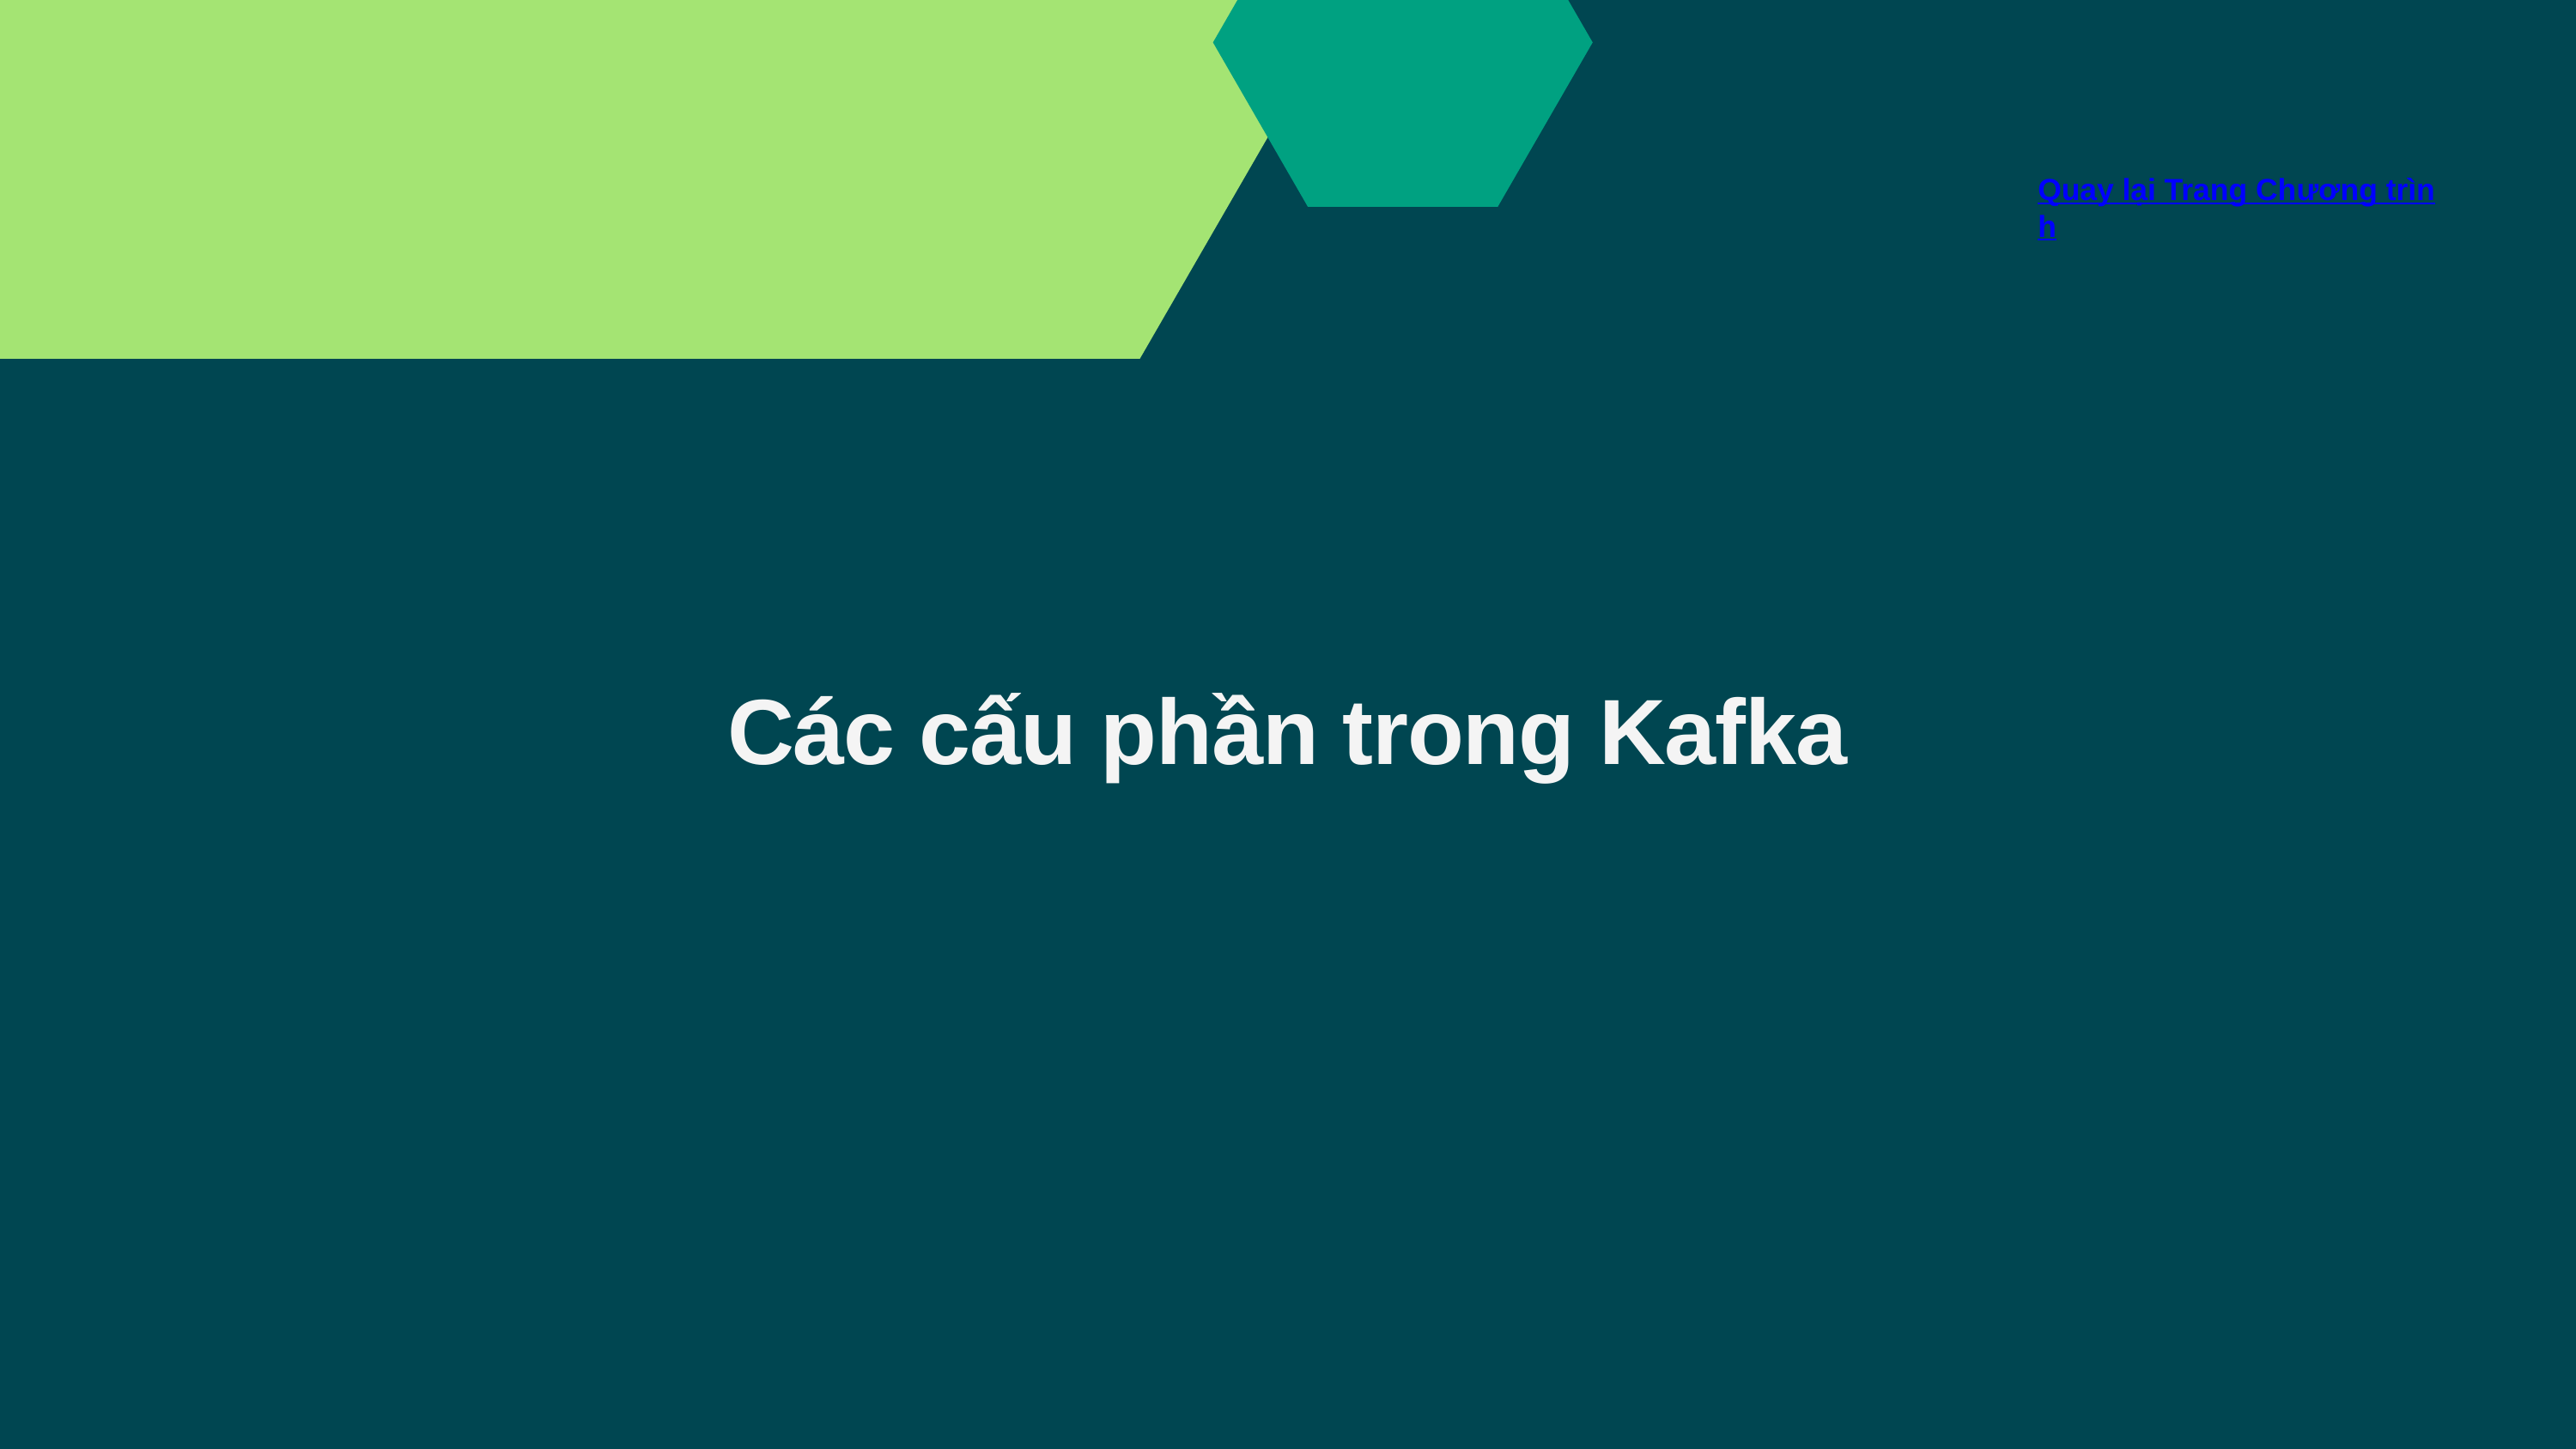

Quay lại Trang Chương trình
Các cấu phần trong Kafka